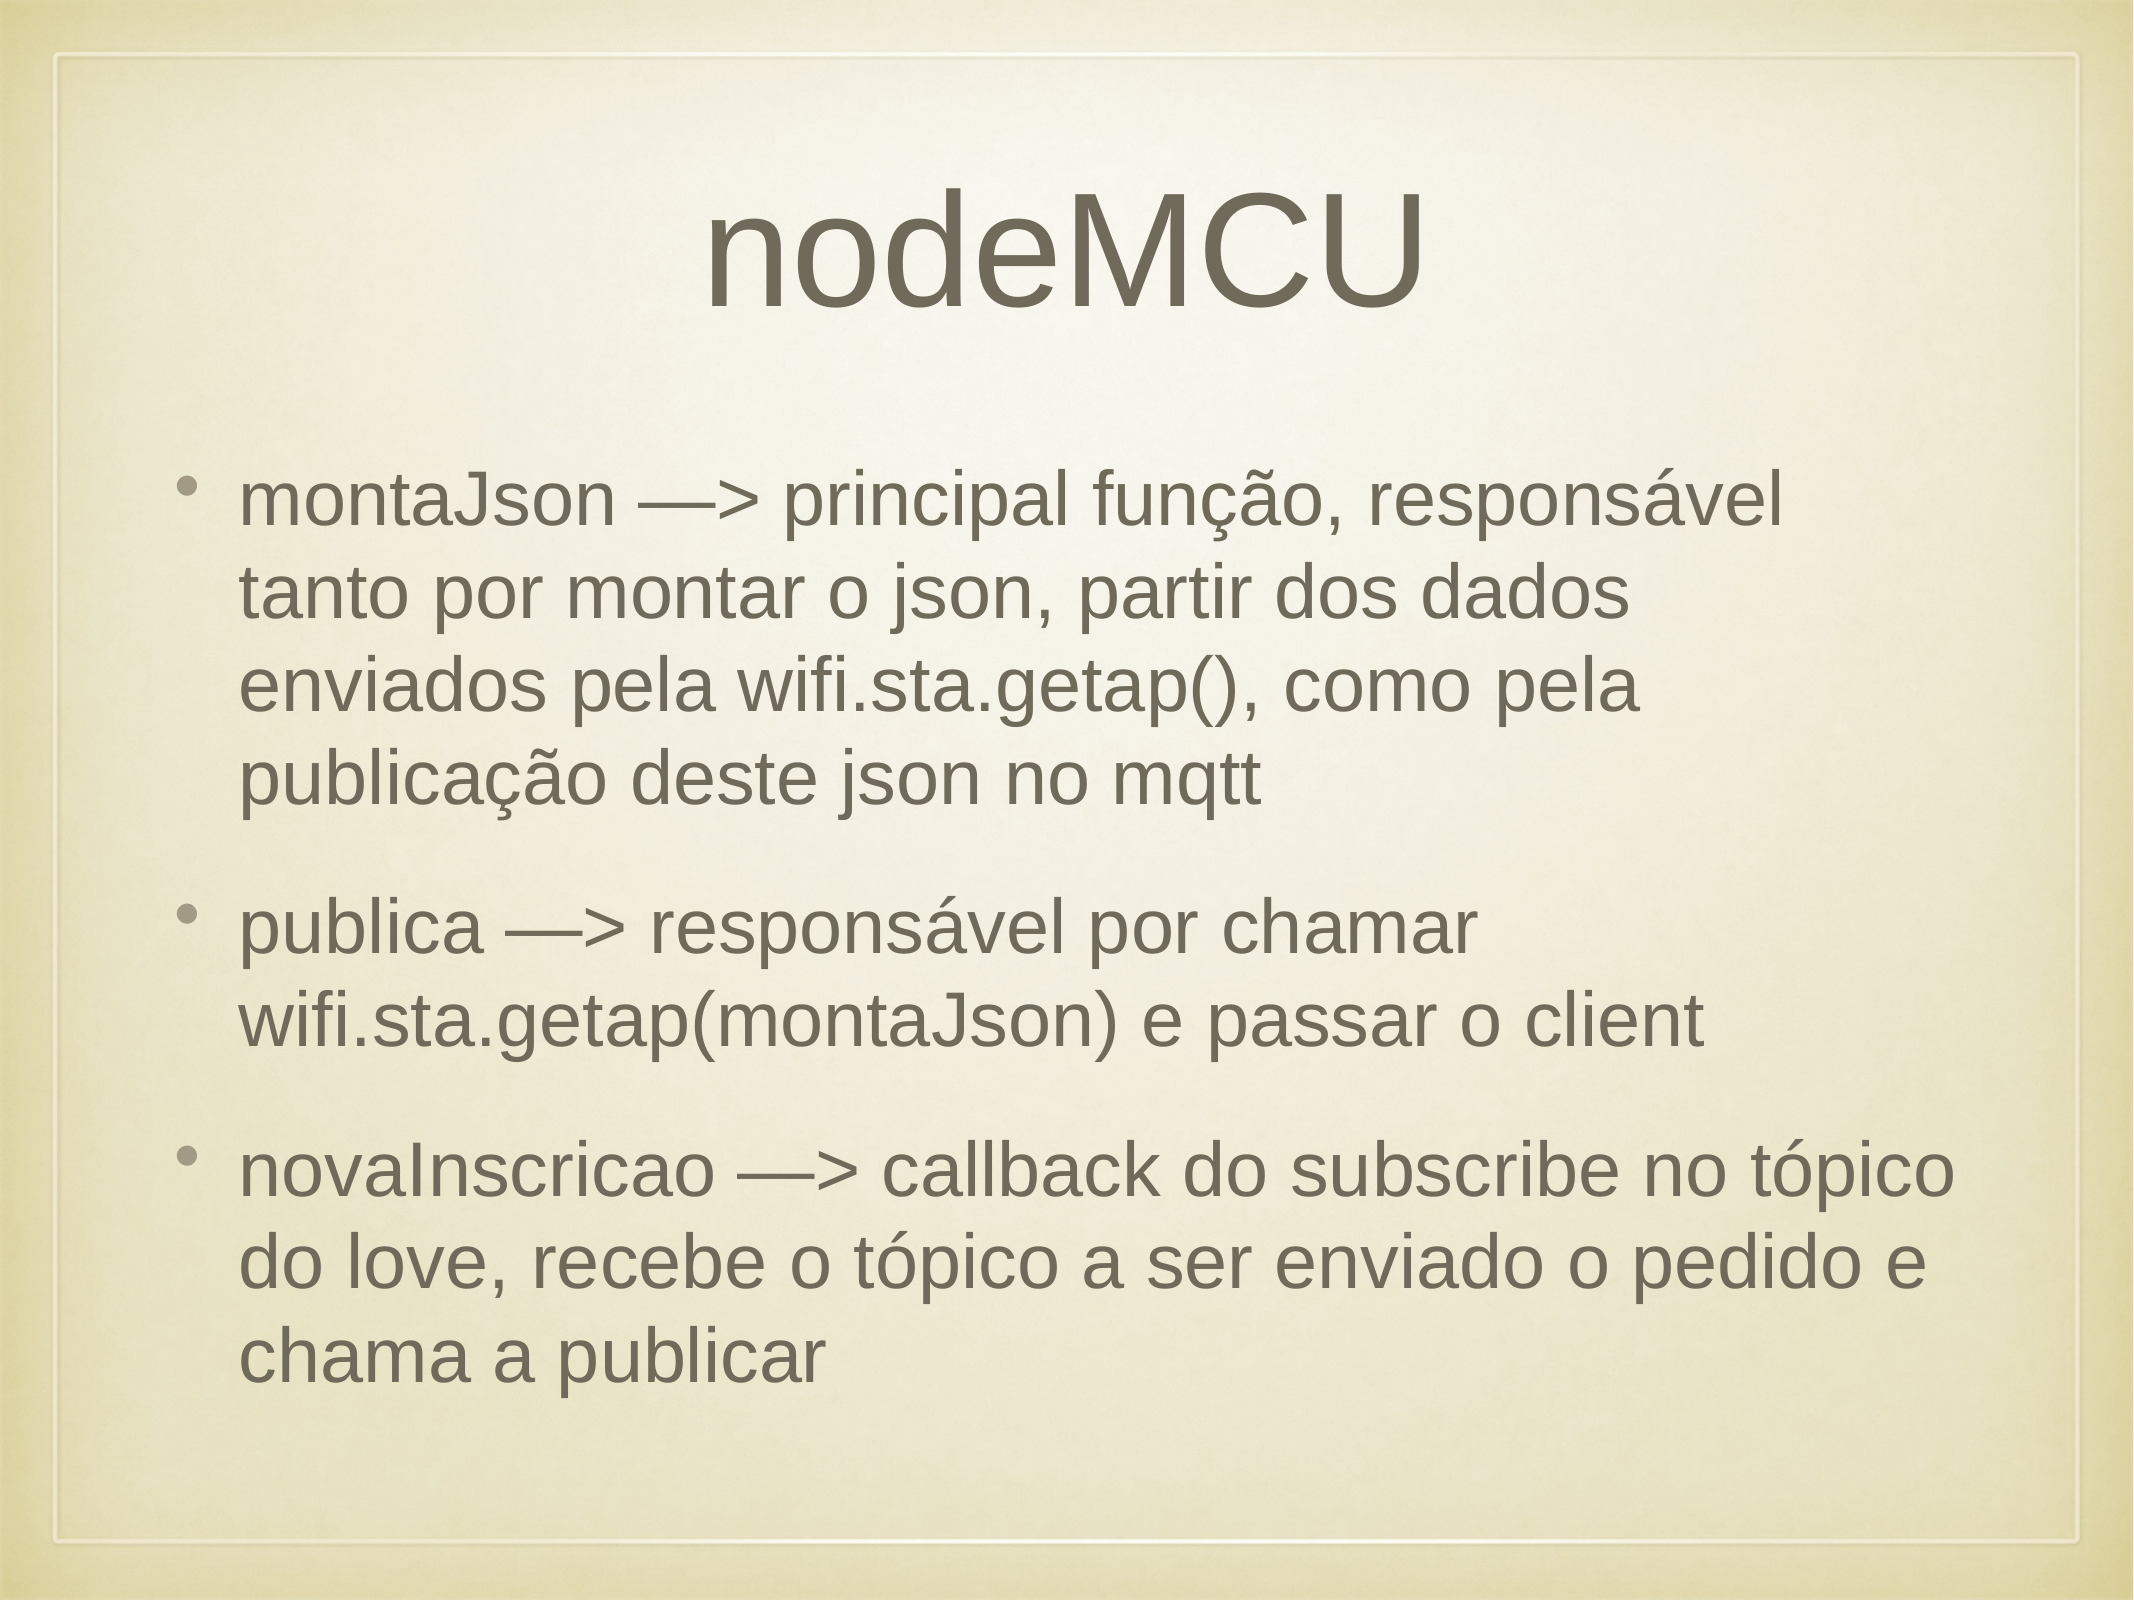

# nodeMCU
montaJson —> principal função, responsável tanto por montar o json, partir dos dados enviados pela wifi.sta.getap(), como pela publicação deste json no mqtt
publica —> responsável por chamar  wifi.sta.getap(montaJson) e passar o client
novaInscricao —> callback do subscribe no tópico do love, recebe o tópico a ser enviado o pedido e chama a publicar